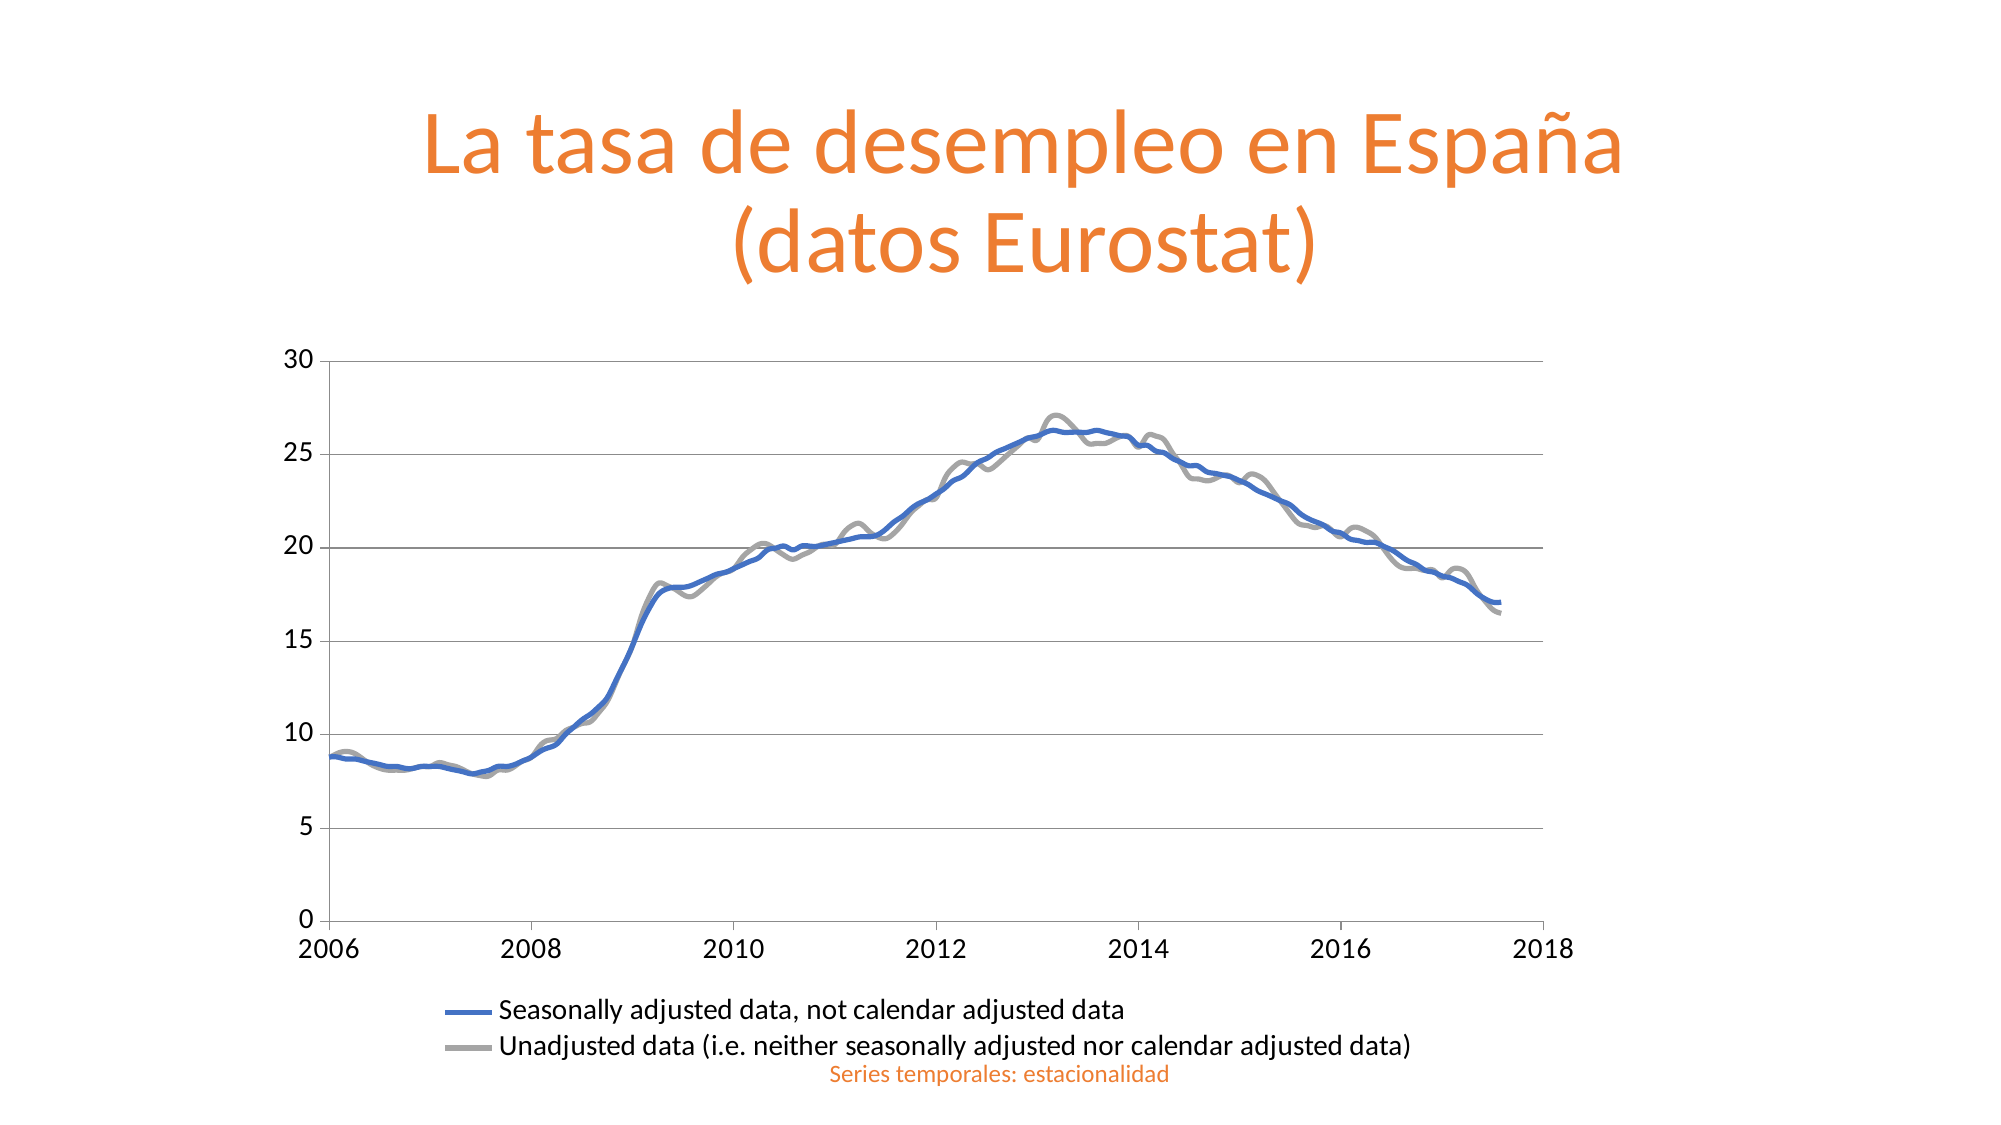

La tasa de desempleo en España
(datos Eurostat)

### Chart

| Category | Seasonally adjusted data, not calendar adjusted data | Unadjusted data (i.e. neither seasonally adjusted nor calendar adjusted data) |
|---|---|---|
Series temporales: estacionalidad